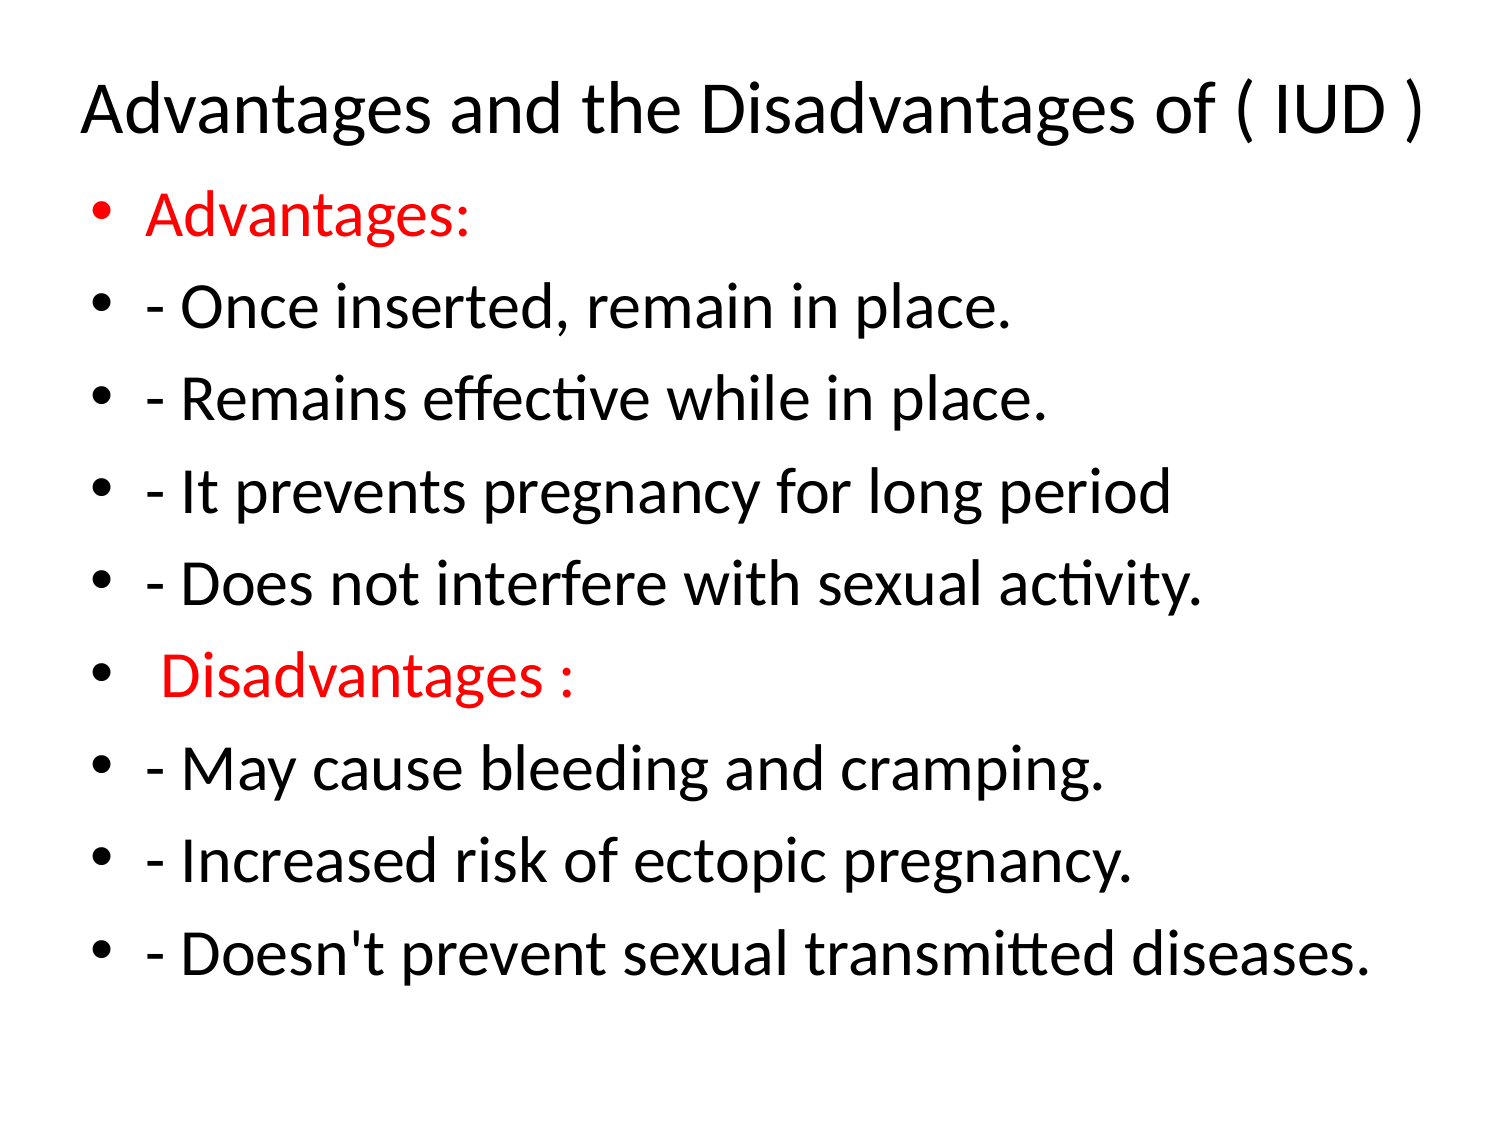

# Advantages and the Disadvantages of ( IUD )
Advantages:
- Once inserted, remain in place.
- Remains effective while in place.
- It prevents pregnancy for long period
- Does not interfere with sexual activity.
 Disadvantages :
- May cause bleeding and cramping.
- Increased risk of ectopic pregnancy.
- Doesn't prevent sexual transmitted diseases.